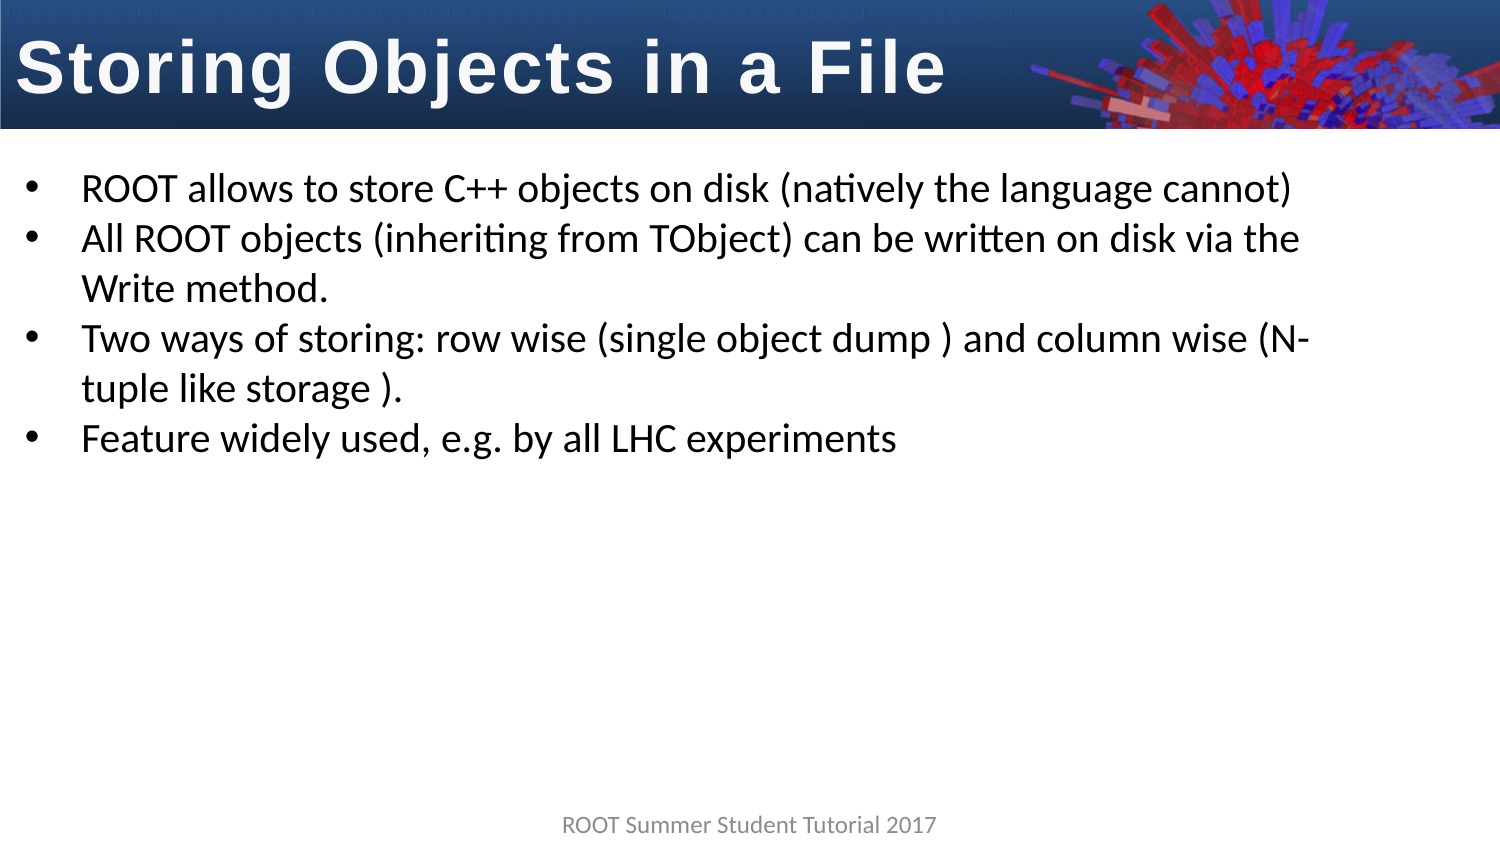

Storing Objects in a File
ROOT allows to store C++ objects on disk (natively the language cannot)
All ROOT objects (inheriting from TObject) can be written on disk via the Write method.
Two ways of storing: row wise (single object dump ) and column wise (N-tuple like storage ).
Feature widely used, e.g. by all LHC experiments

ROOT Summer Student Tutorial 2017